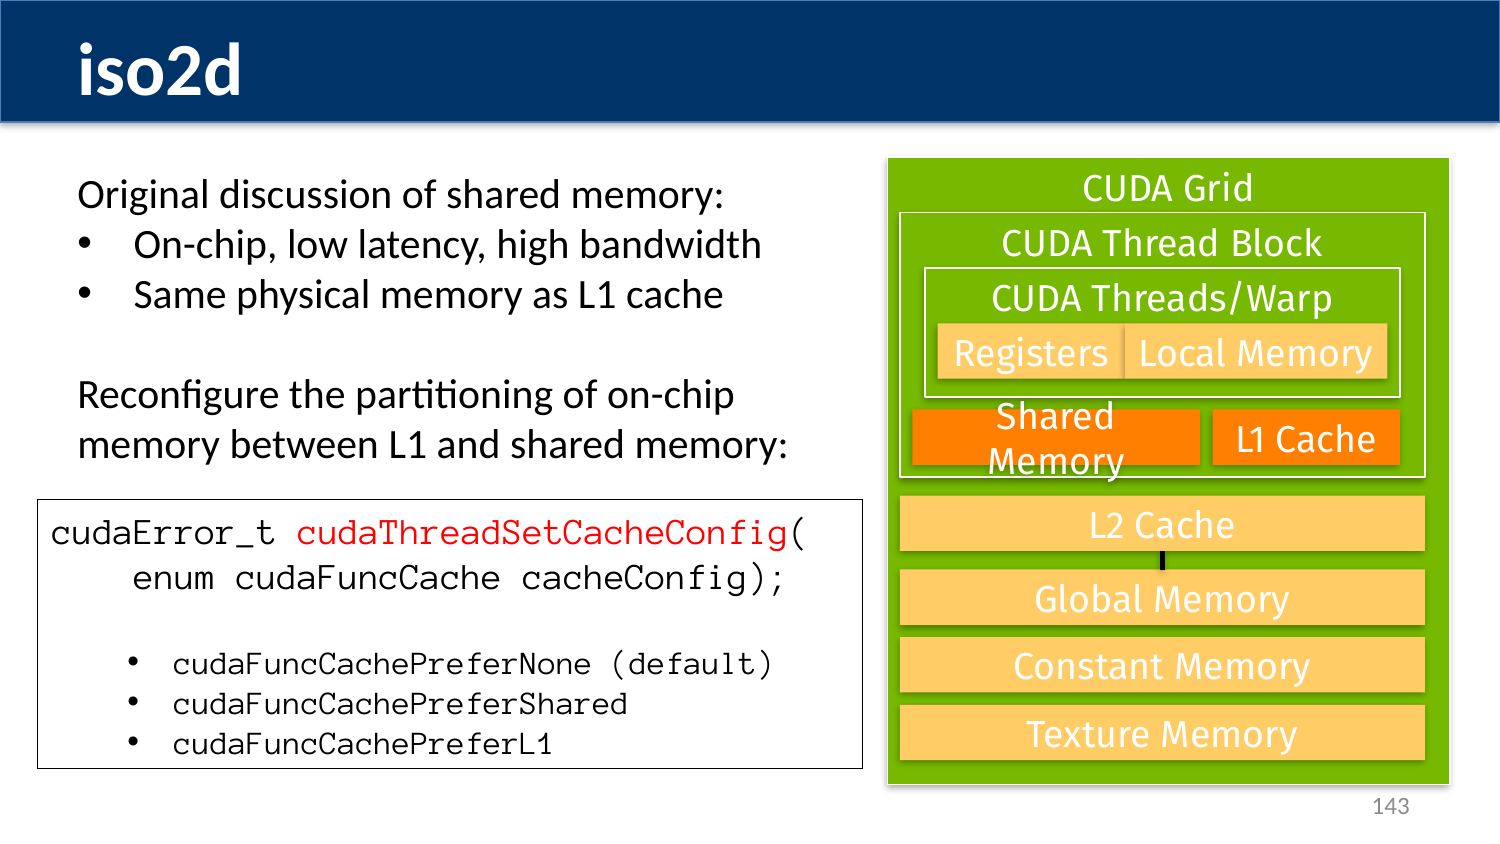

iso2d
CUDA Grid
Original discussion of shared memory:
On-chip, low latency, high bandwidth
Same physical memory as L1 cache

Reconfigure the partitioning of on-chip memory between L1 and shared memory:
CUDA Thread Block
CUDA Threads/Warp
Registers
Local Memory
Shared Memory
L1 Cache
L2 Cache
cudaError_t cudaThreadSetCacheConfig(
    enum cudaFuncCache cacheConfig);

cudaFuncCachePreferNone (default)
cudaFuncCachePreferShared
cudaFuncCachePreferL1
Global Memory
Constant Memory
Texture Memory
143